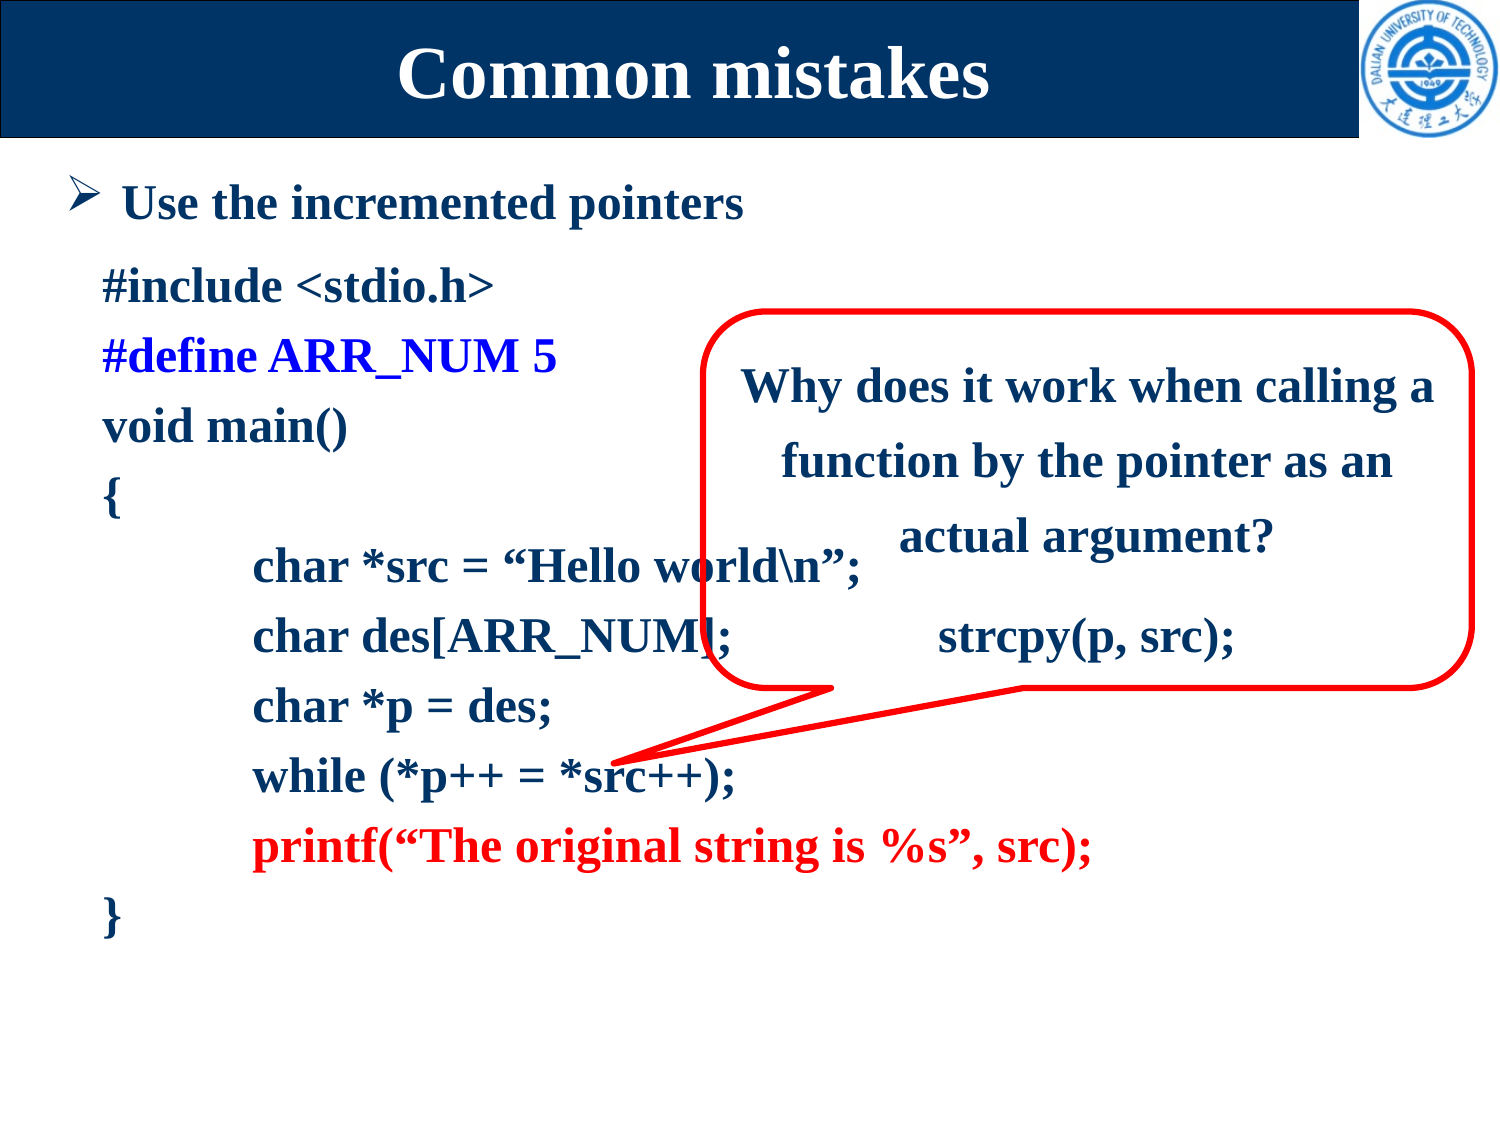

# Common mistakes
Use the incremented pointers
#include <stdio.h>
#define ARR_NUM 5
void main()
{
 	char *src = “Hello world\n”;
	char des[ARR_NUM];
	char *p = des;
	while (*p++ = *src++);
	printf(“The original string is %s”, src);
}
Why does it work when calling a function by the pointer as an actual argument?
strcpy(p, src);